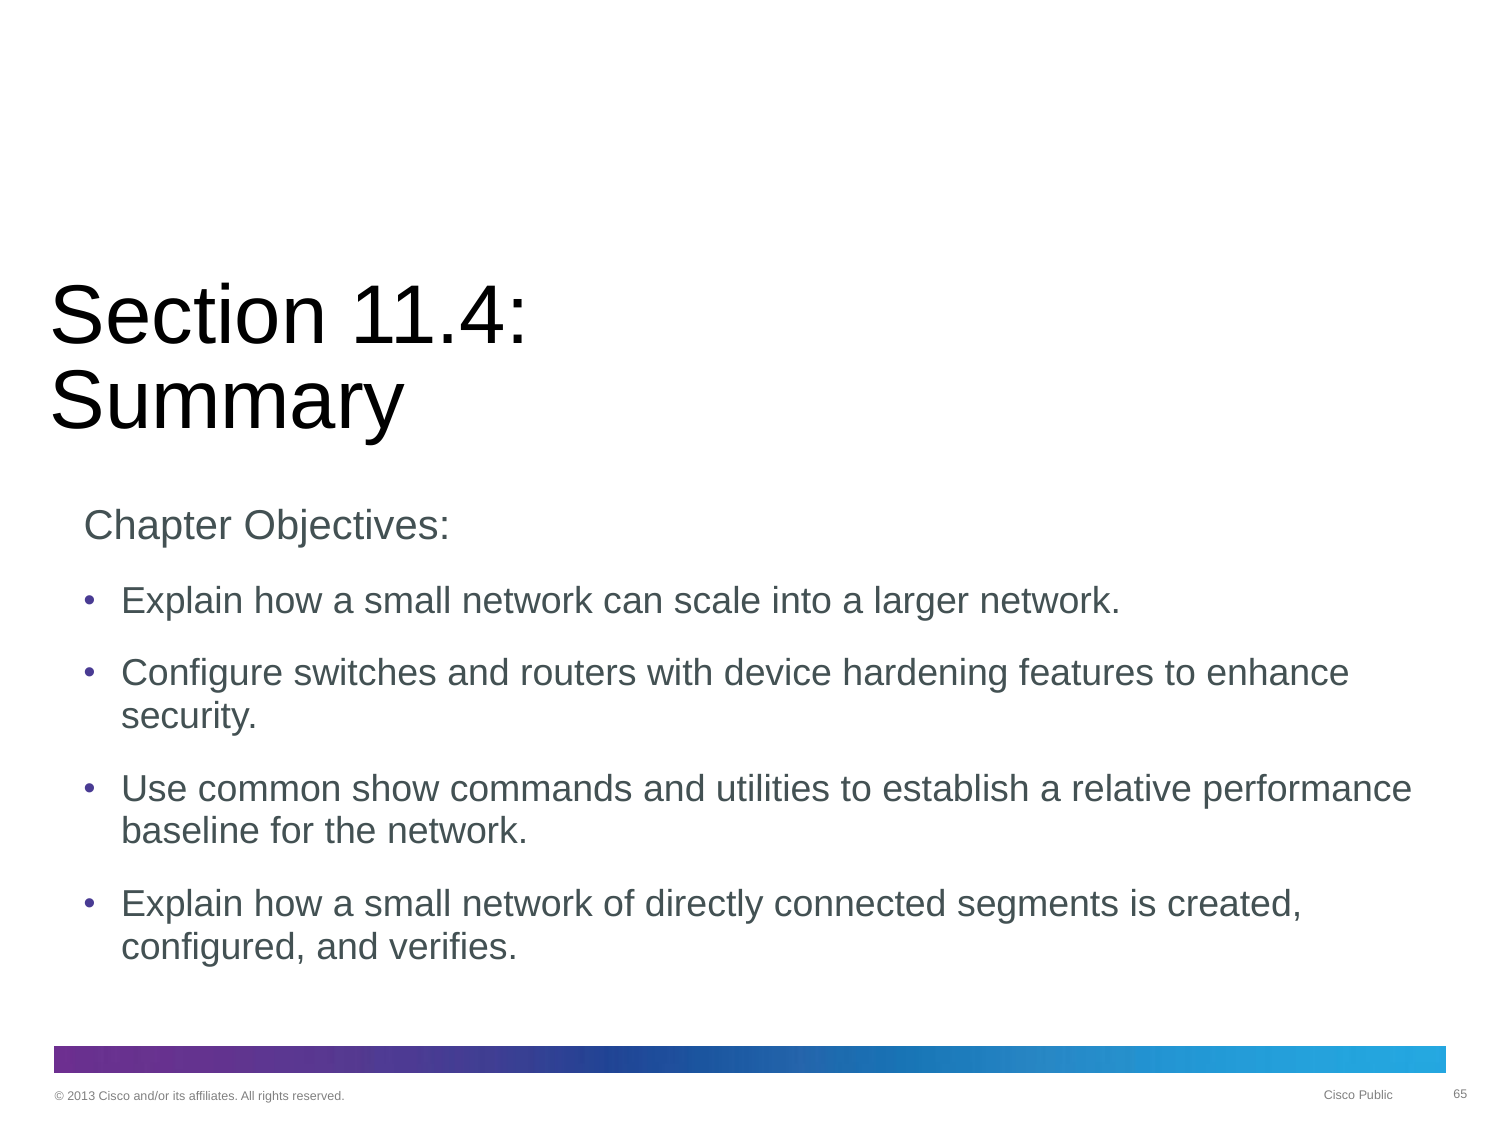

# Section 11.4: Summary
Chapter Objectives:
Explain how a small network can scale into a larger network.
Configure switches and routers with device hardening features to enhance security.
Use common show commands and utilities to establish a relative performance baseline for the network.
Explain how a small network of directly connected segments is created, configured, and verifies.